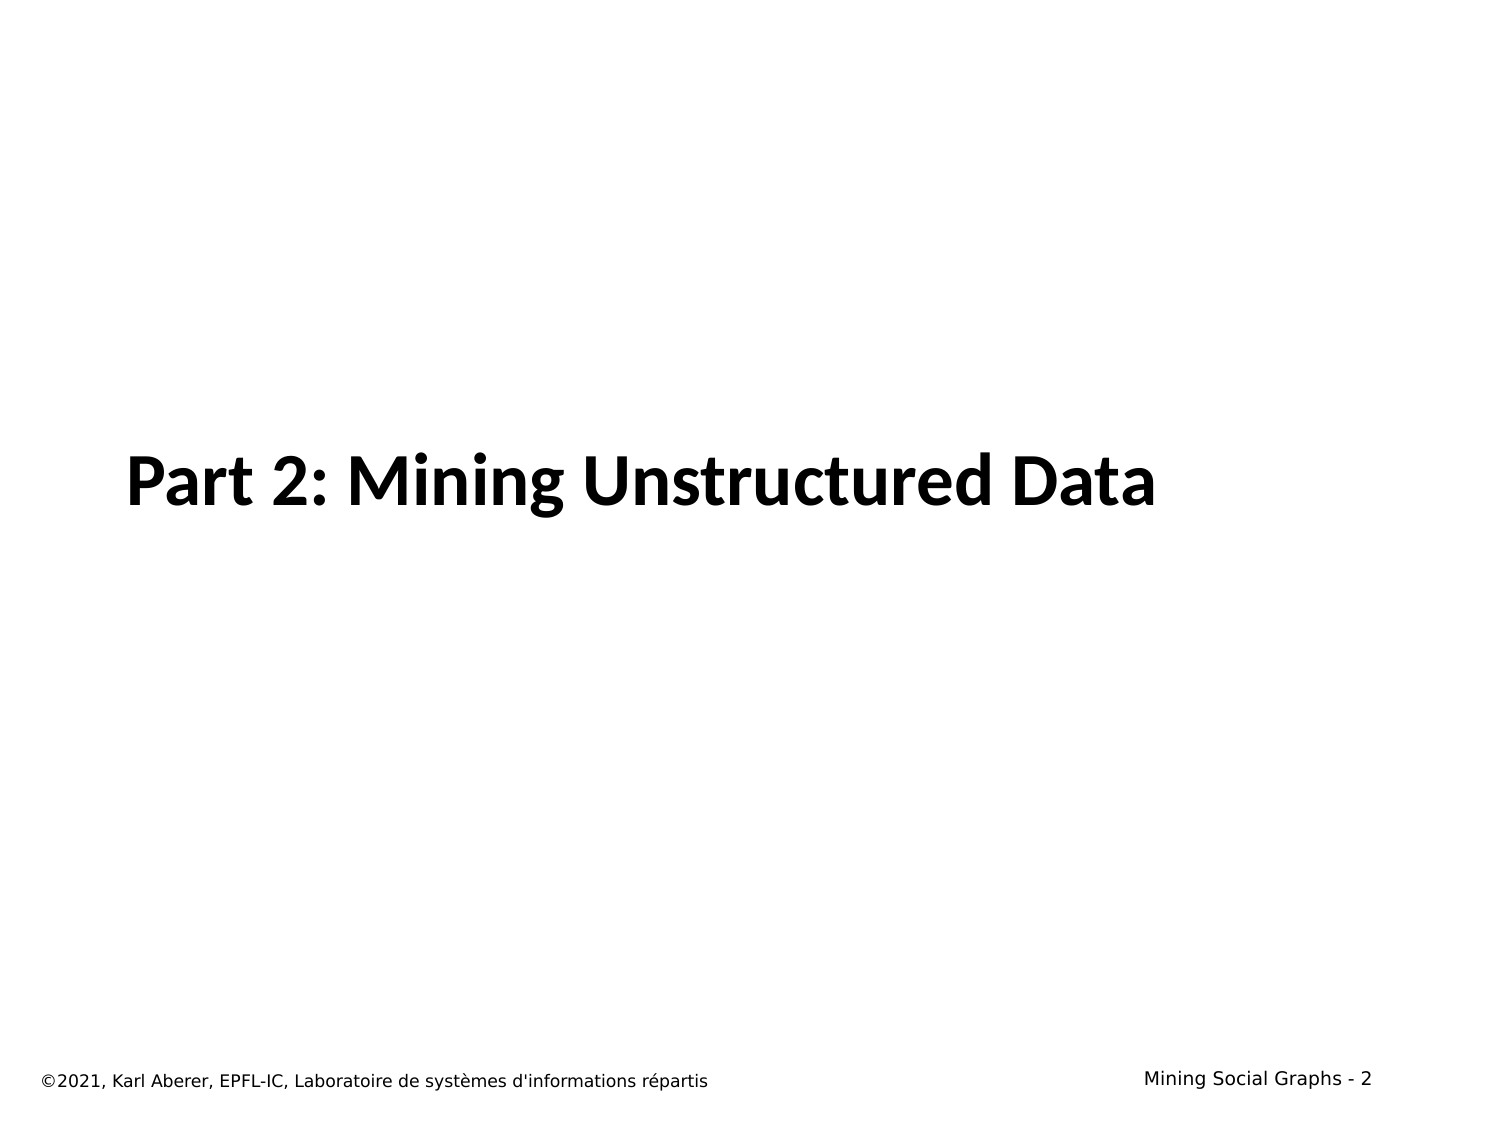

# Part 2: Mining Unstructured Data

©2021, Karl Aberer, EPFL-IC, Laboratoire de systèmes d'informations répartis